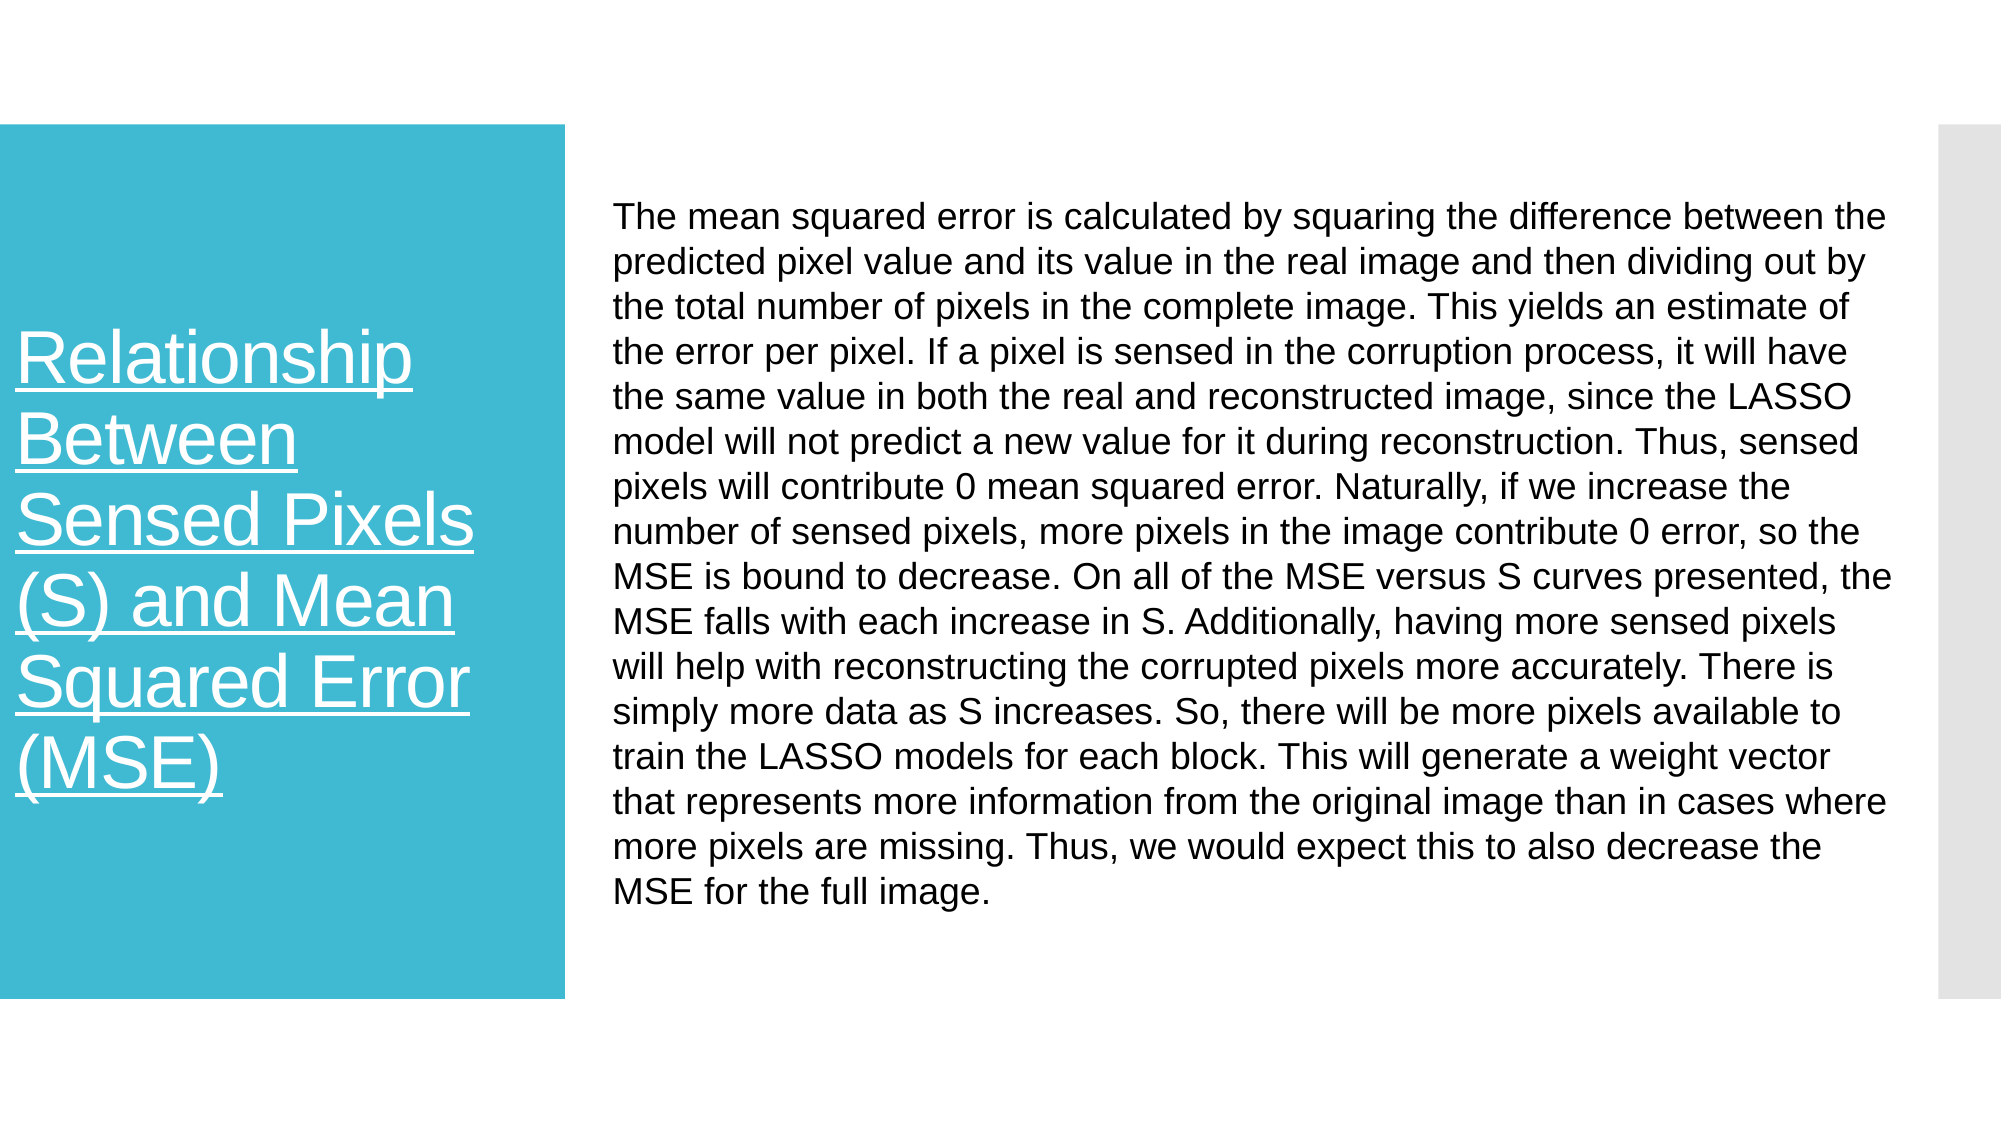

# Relationship Between Sensed Pixels (S) and Mean Squared Error (MSE)
The mean squared error is calculated by squaring the difference between the predicted pixel value and its value in the real image and then dividing out by the total number of pixels in the complete image. This yields an estimate of the error per pixel. If a pixel is sensed in the corruption process, it will have the same value in both the real and reconstructed image, since the LASSO model will not predict a new value for it during reconstruction. Thus, sensed pixels will contribute 0 mean squared error. Naturally, if we increase the number of sensed pixels, more pixels in the image contribute 0 error, so the MSE is bound to decrease. On all of the MSE versus S curves presented, the MSE falls with each increase in S. Additionally, having more sensed pixels will help with reconstructing the corrupted pixels more accurately. There is simply more data as S increases. So, there will be more pixels available to train the LASSO models for each block. This will generate a weight vector that represents more information from the original image than in cases where more pixels are missing. Thus, we would expect this to also decrease the MSE for the full image.